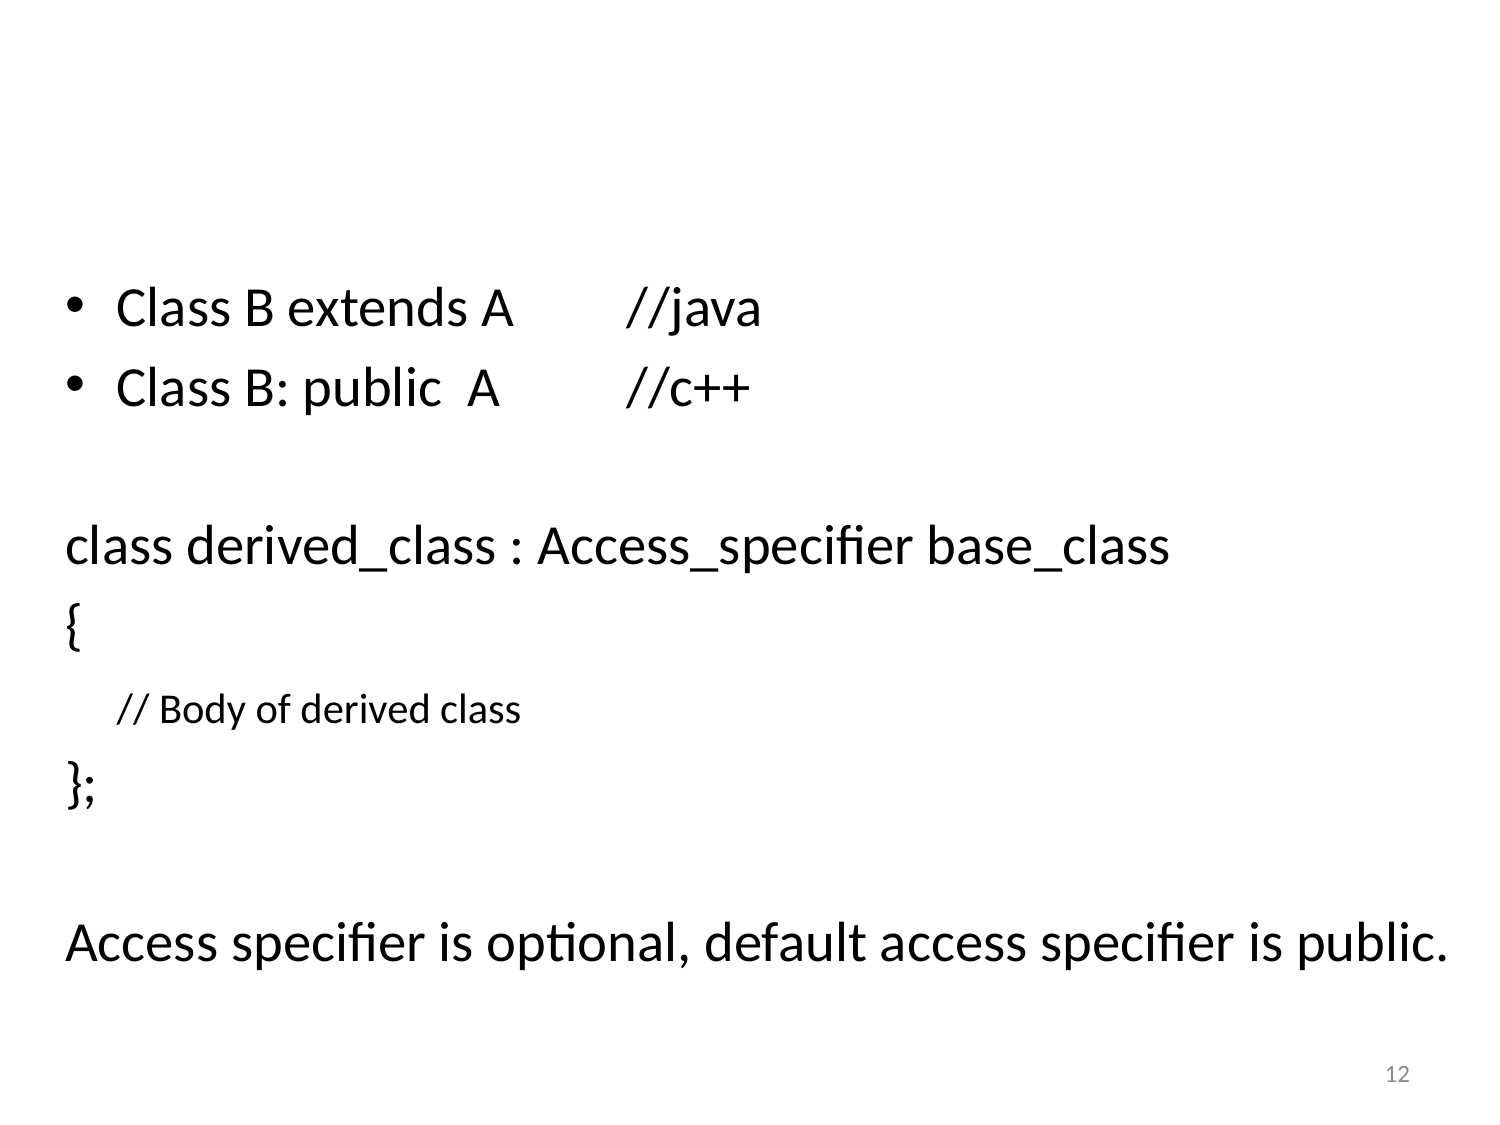

Class B extends A					//java
Class B: public  A					//c++

class derived_class : Access_specifier base_class
{
		// Body of derived class
};

Access specifier is optional, default access specifier is public.

12